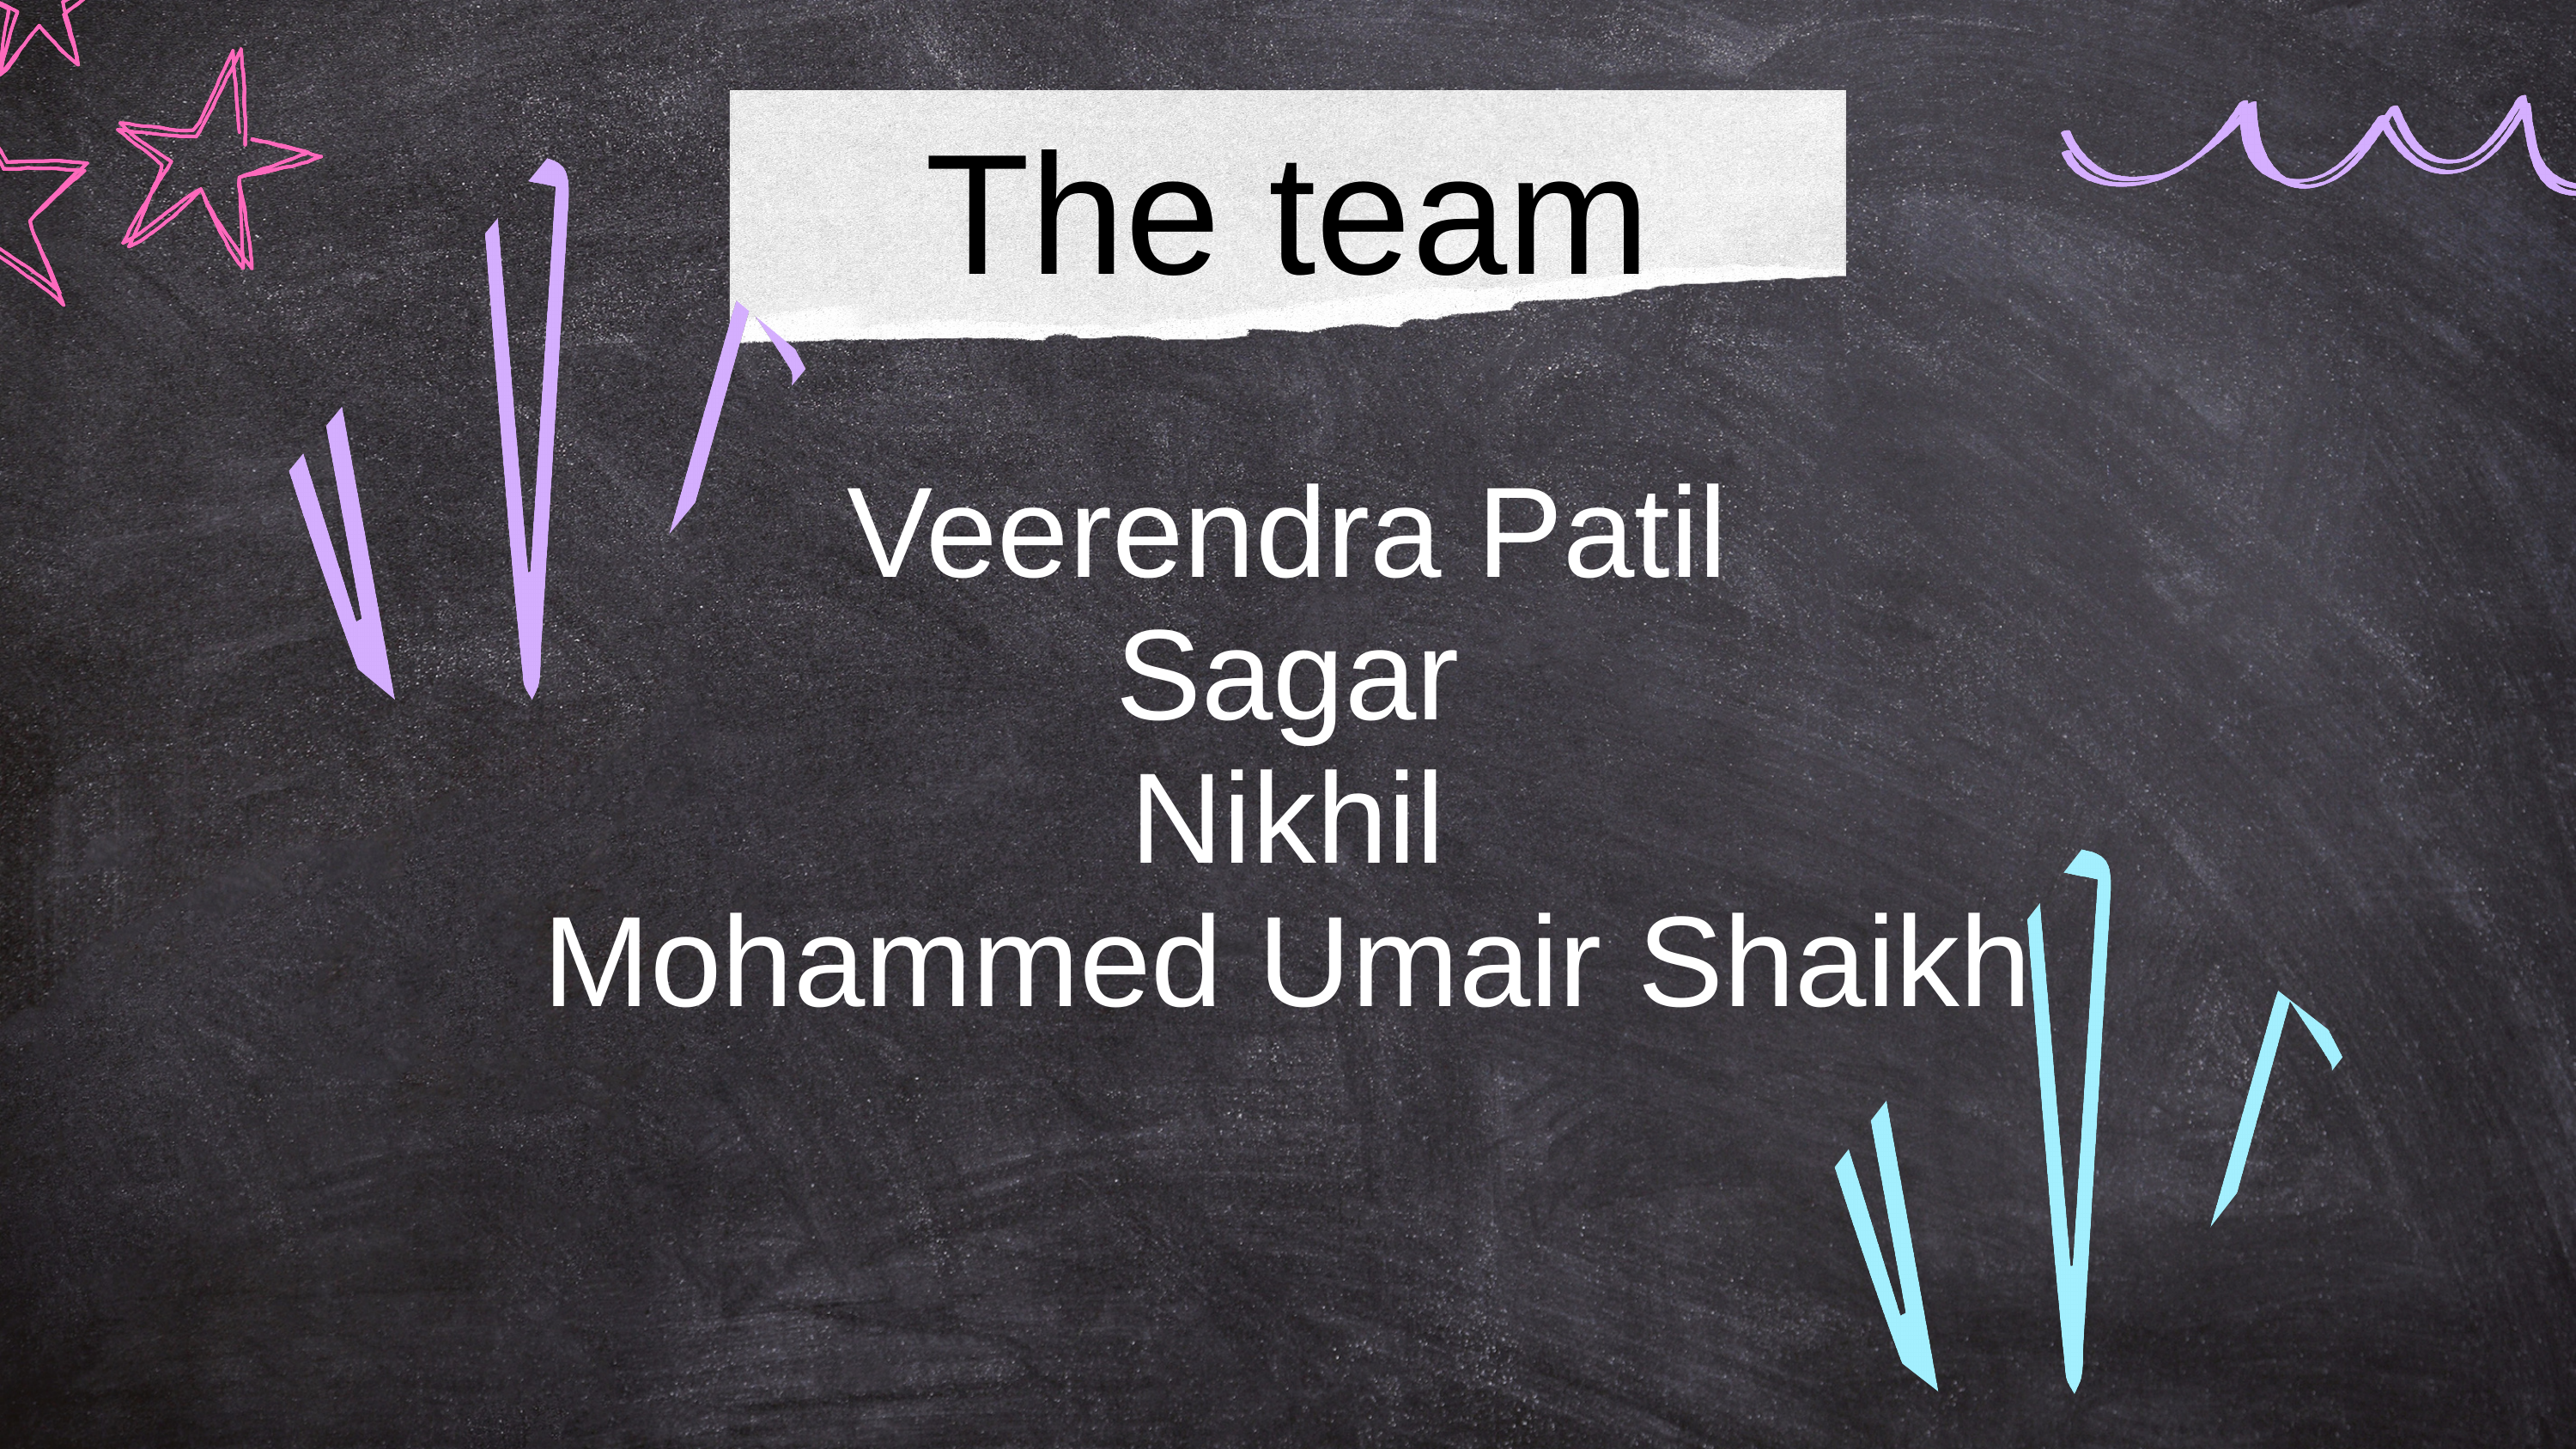

The team

Veerendra Patil

Sagar

Nikhil

Mohammed Umair Shaikh